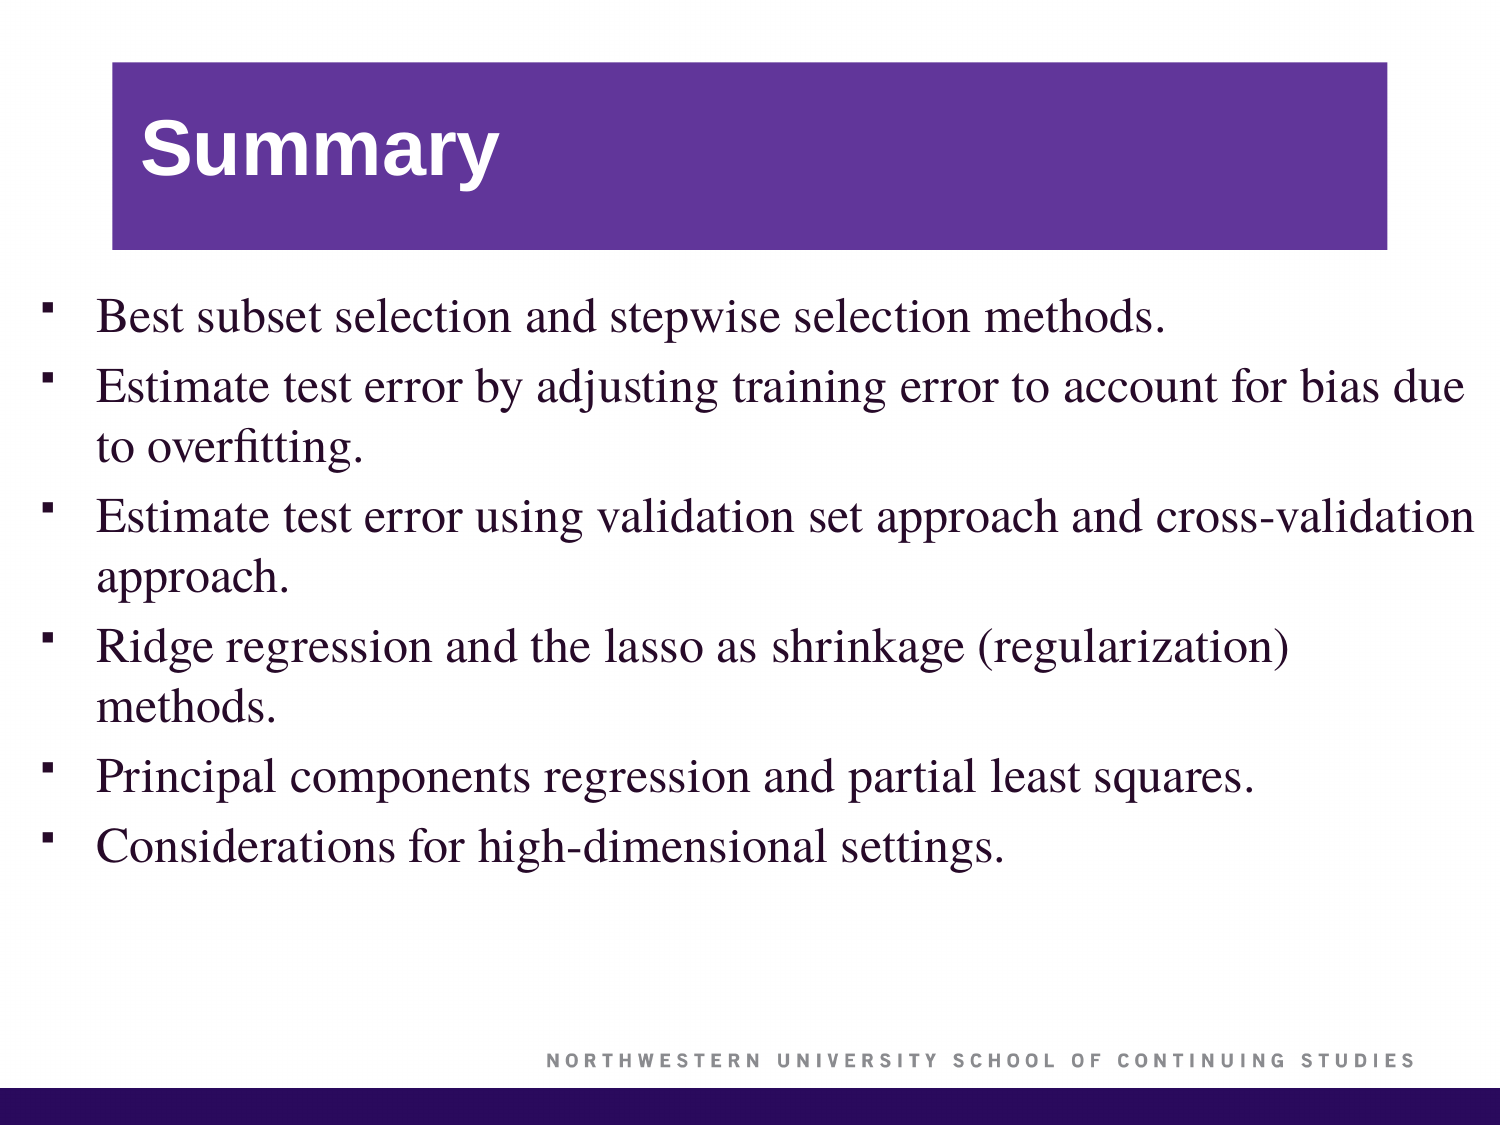

# Summary
Best subset selection and stepwise selection methods.
Estimate test error by adjusting training error to account for bias due to overfitting.
Estimate test error using validation set approach and cross-validation approach.
Ridge regression and the lasso as shrinkage (regularization) methods.
Principal components regression and partial least squares.
Considerations for high-dimensional settings.